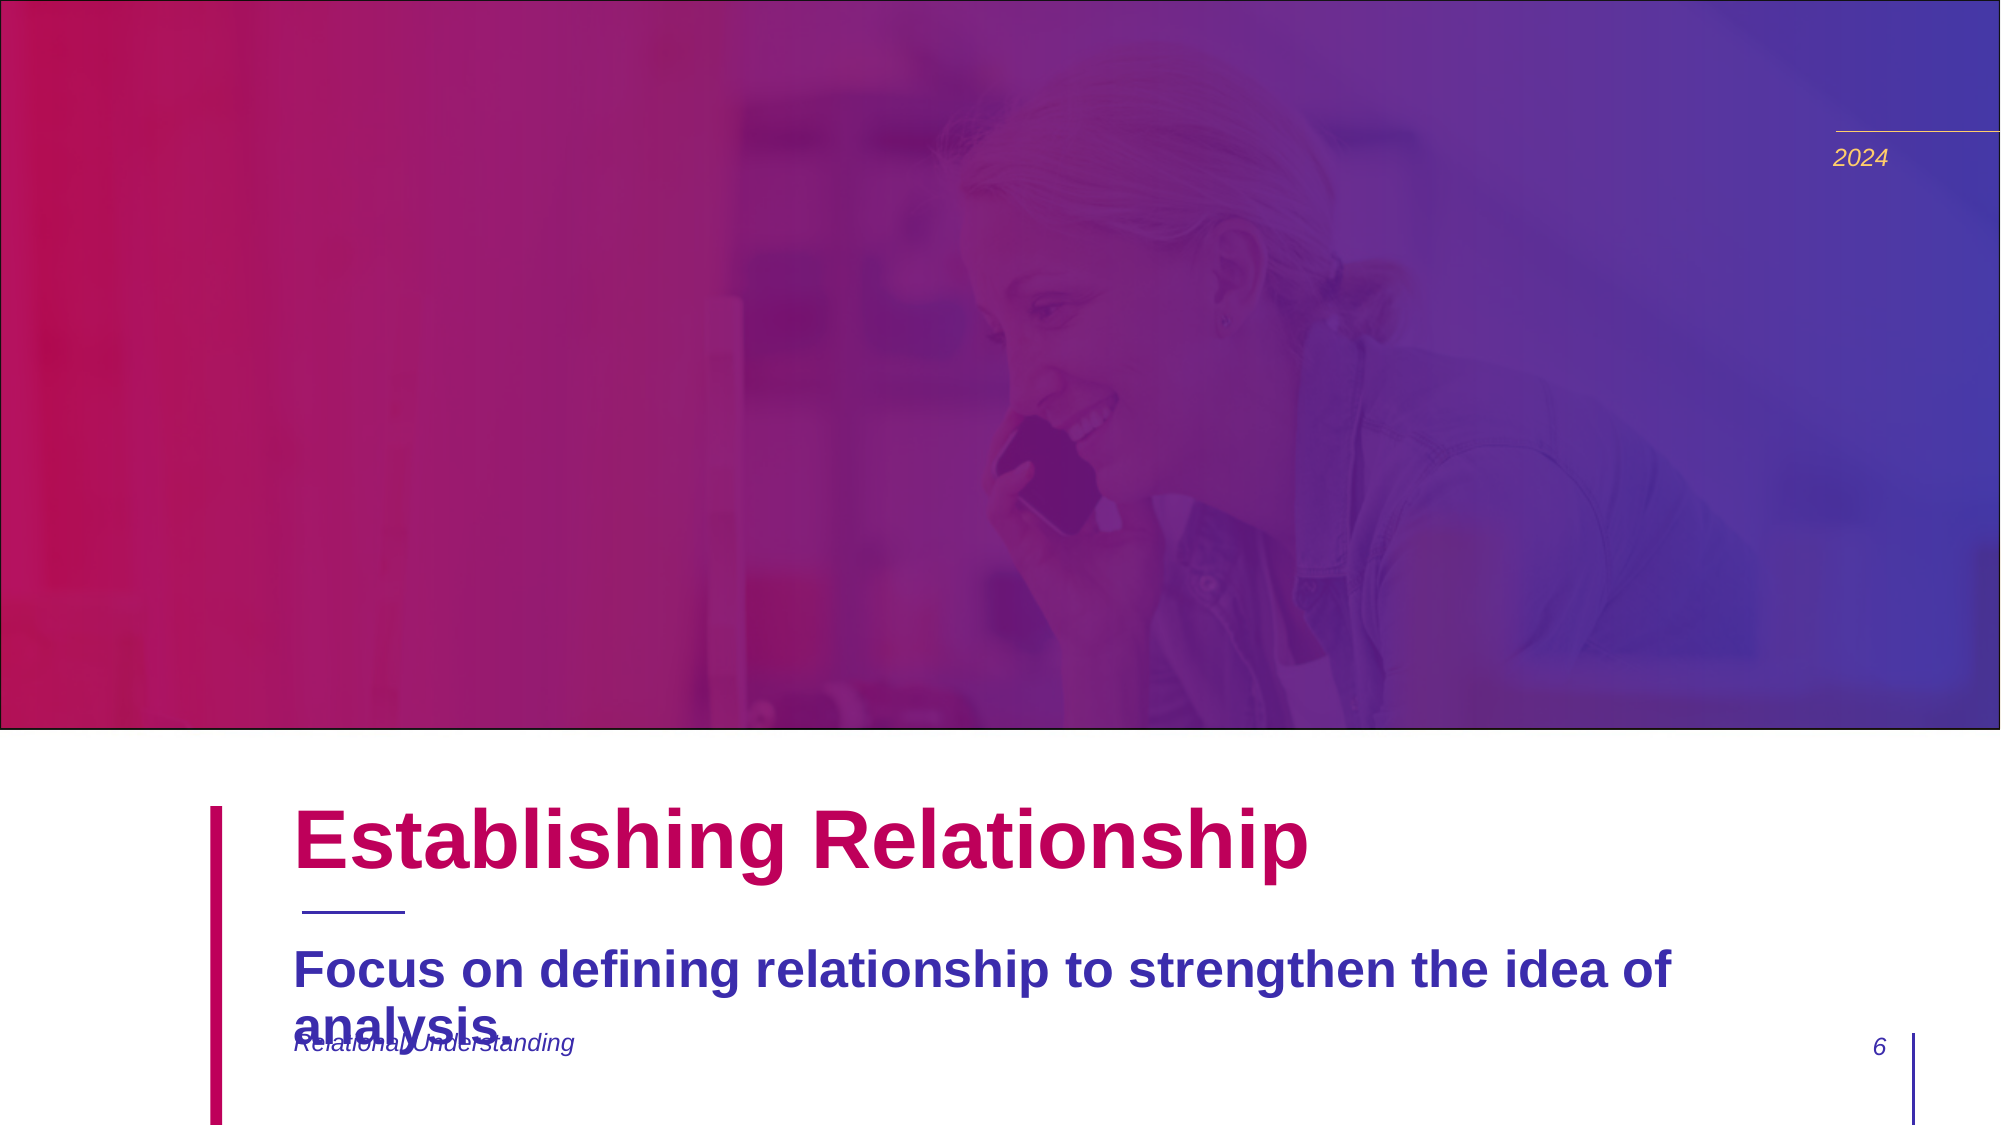

2024
# Establishing Relationship
Focus on defining relationship to strengthen the idea of analysis.
Relational Understanding
6